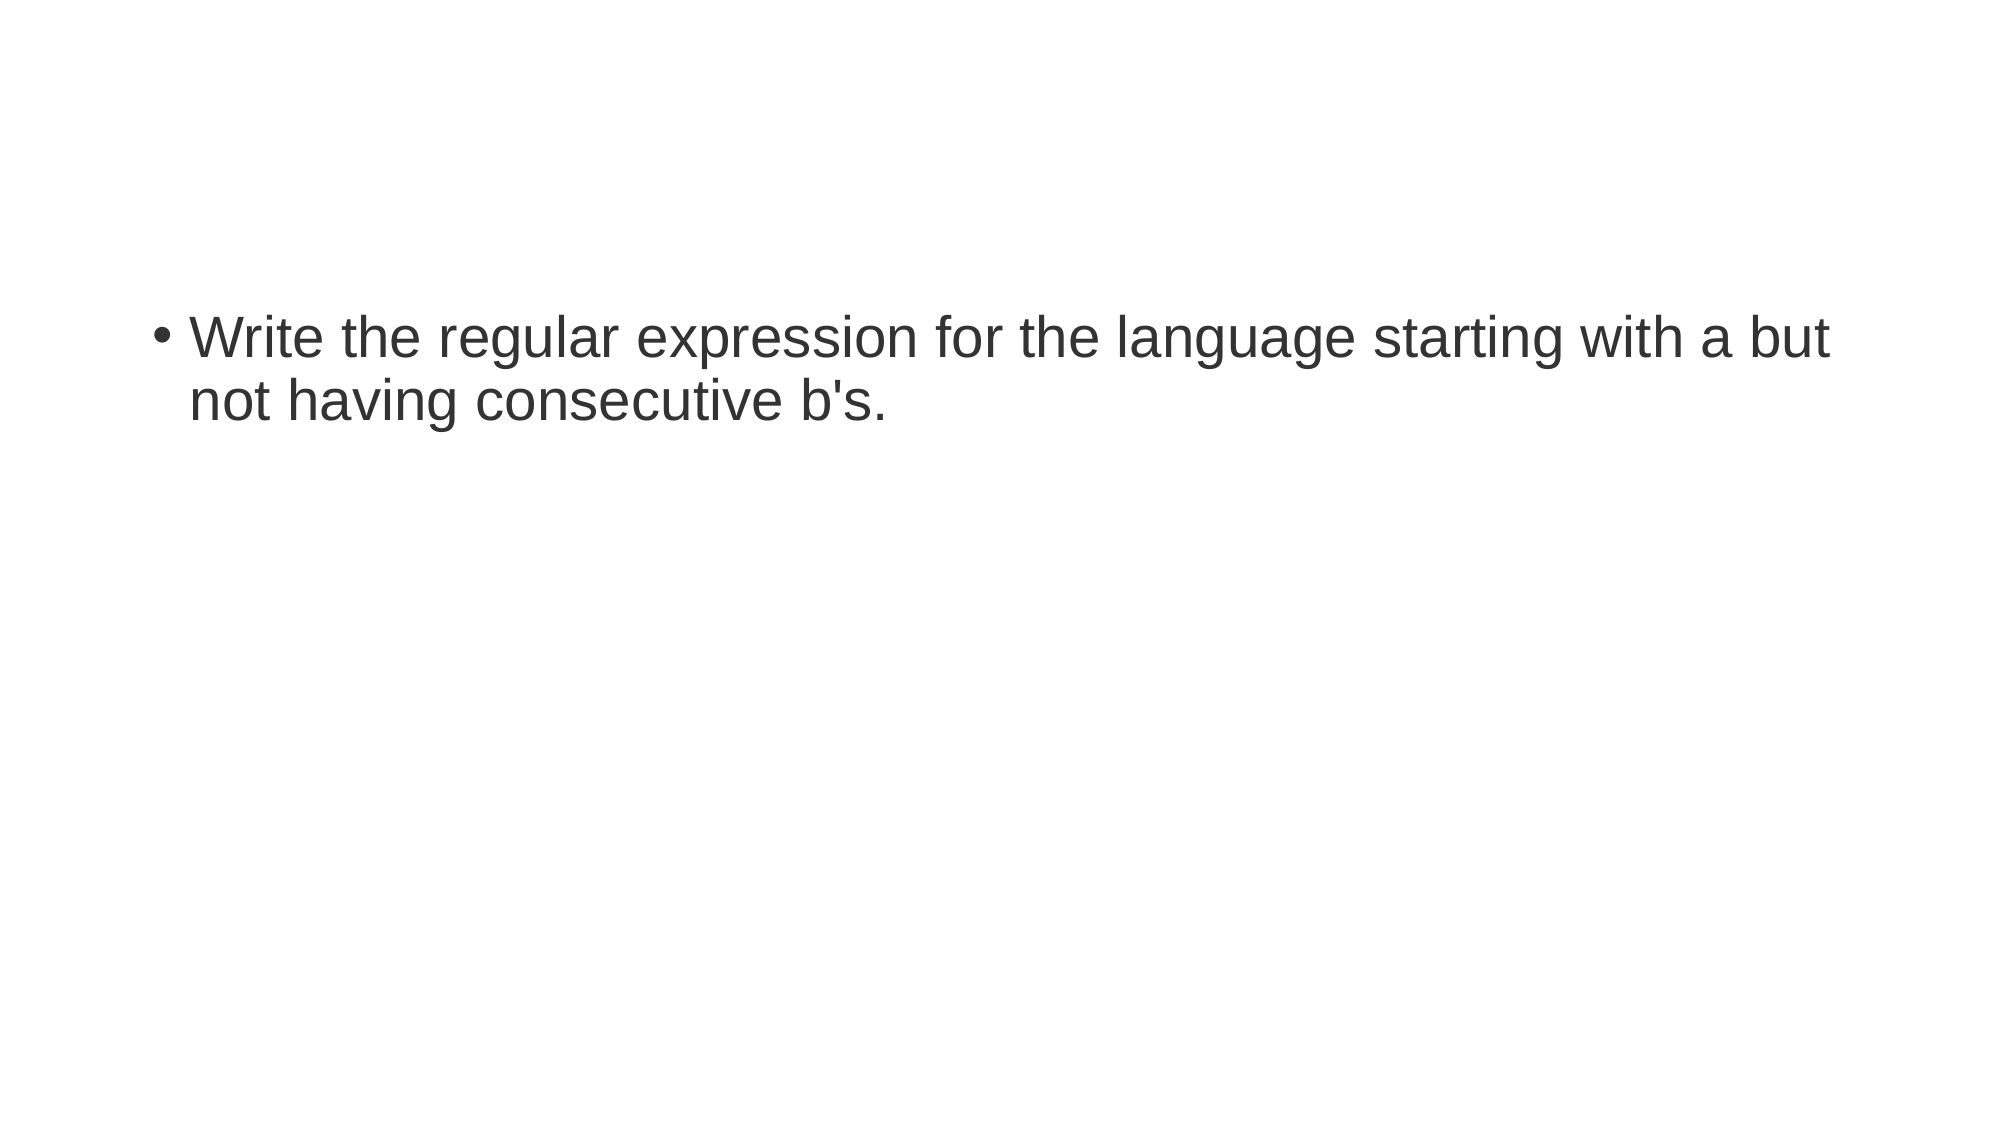

#
Write the regular expression for the language starting with a but not having consecutive b's.